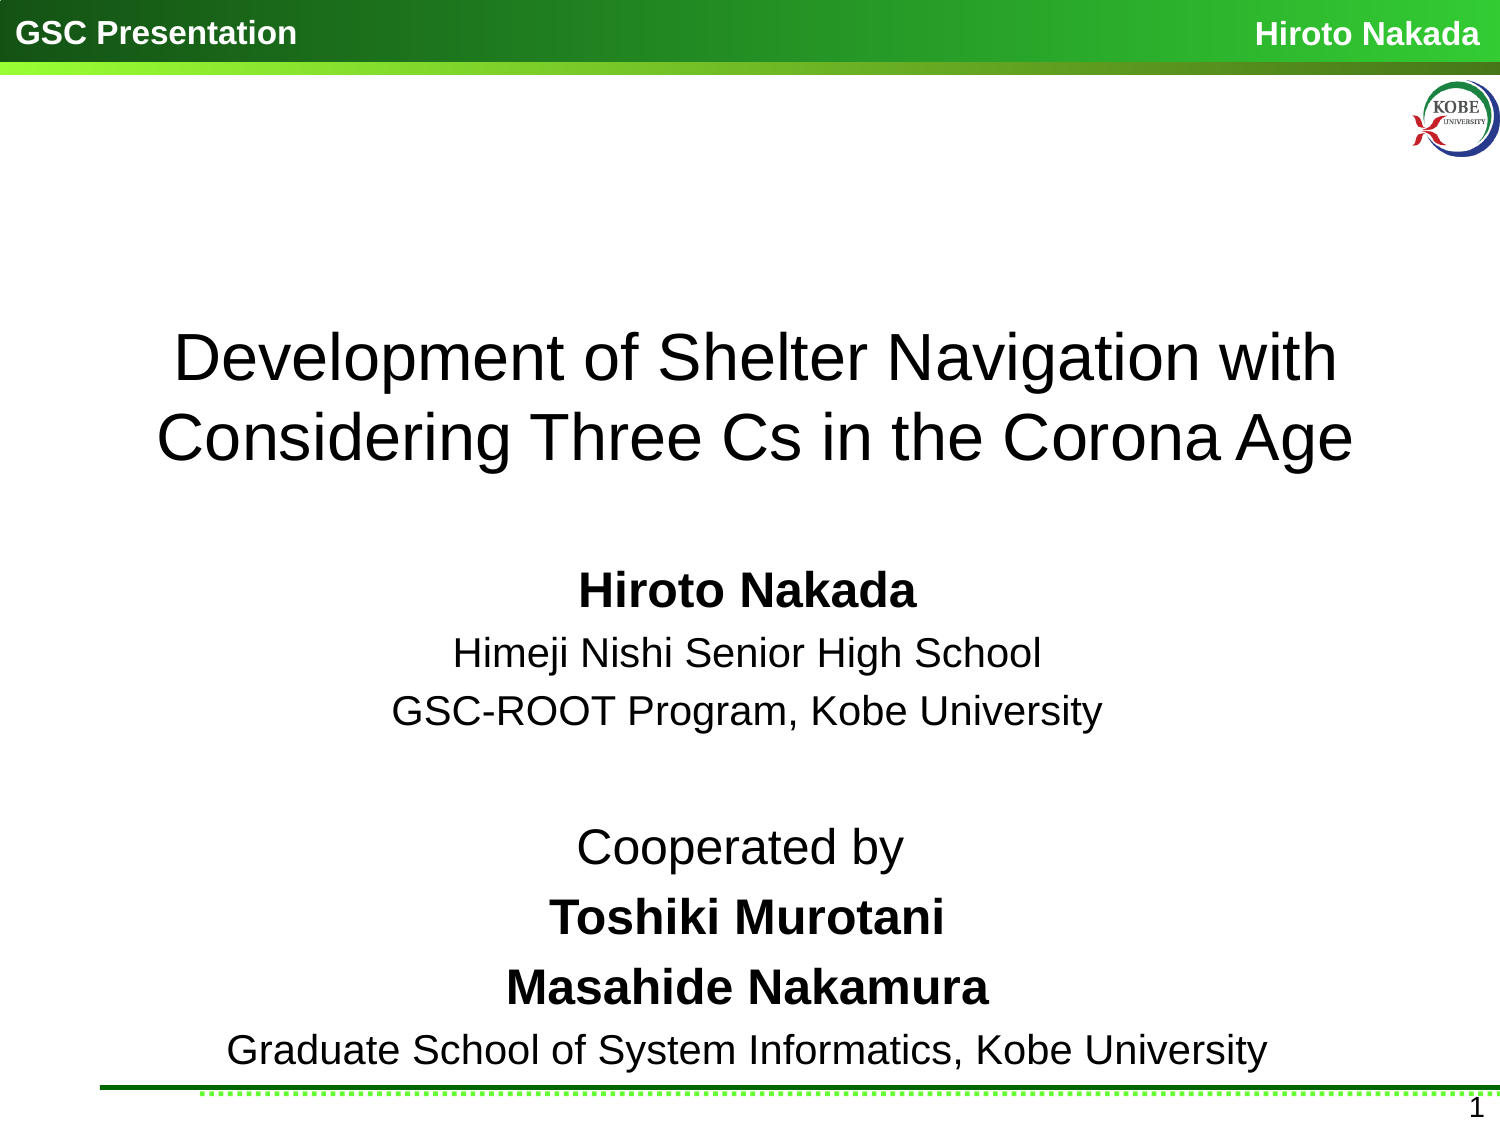

Development of Shelter Navigation with Considering Three Cs in the Corona Age
Hiroto Nakada
Himeji Nishi Senior High School
GSC-ROOT Program, Kobe University

Cooperated by
Toshiki Murotani
Masahide Nakamura
Graduate School of System Informatics, Kobe University
1